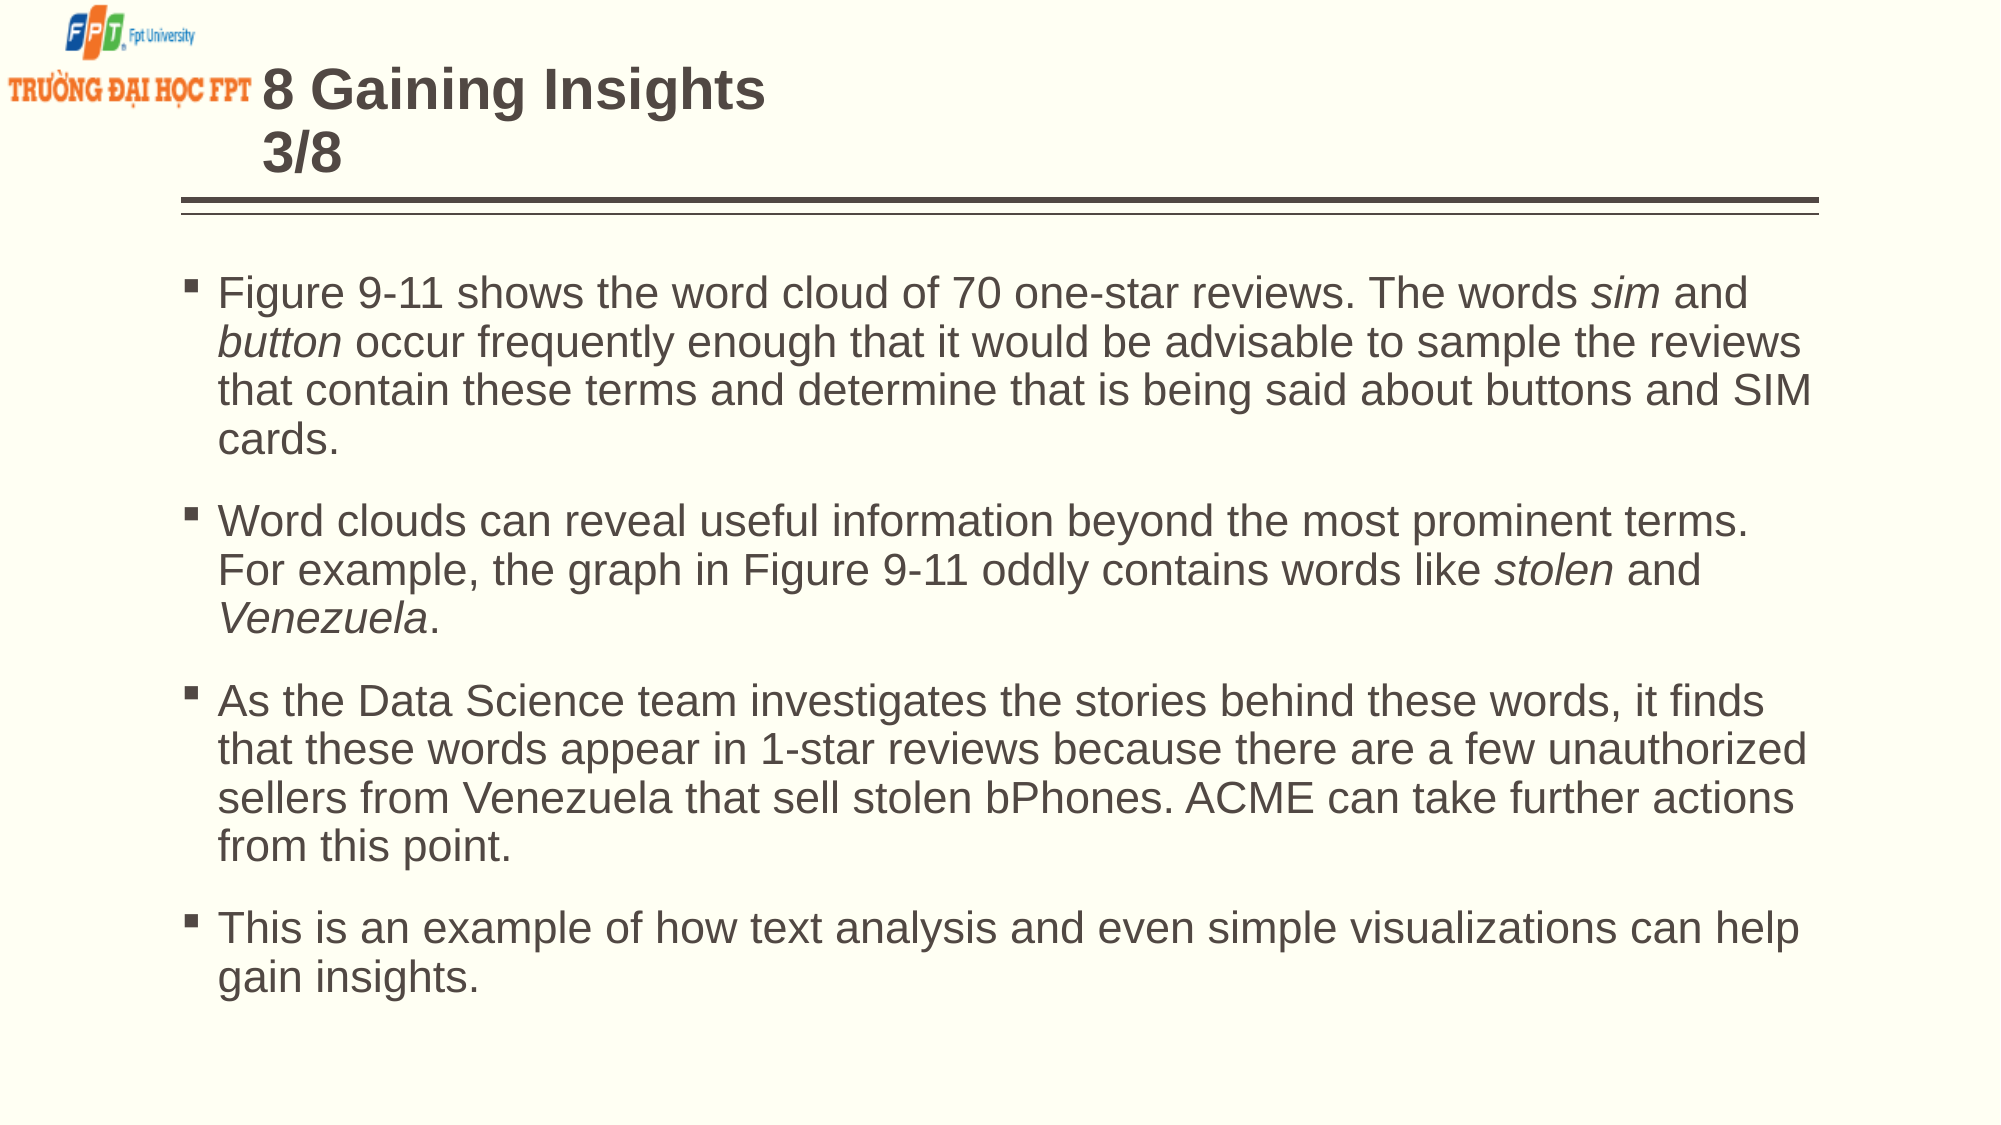

# 8 Gaining Insights                                                               3/8
Figure 9-11 shows the word cloud of 70 one-star reviews. The words sim and button occur frequently enough that it would be advisable to sample the reviews that contain these terms and determine that is being said about buttons and SIM cards.
Word clouds can reveal useful information beyond the most prominent terms. For example, the graph in Figure 9-11 oddly contains words like stolen and Venezuela.
As the Data Science team investigates the stories behind these words, it finds that these words appear in 1-star reviews because there are a few unauthorized sellers from Venezuela that sell stolen bPhones. ACME can take further actions from this point.
This is an example of how text analysis and even simple visualizations can help gain insights.